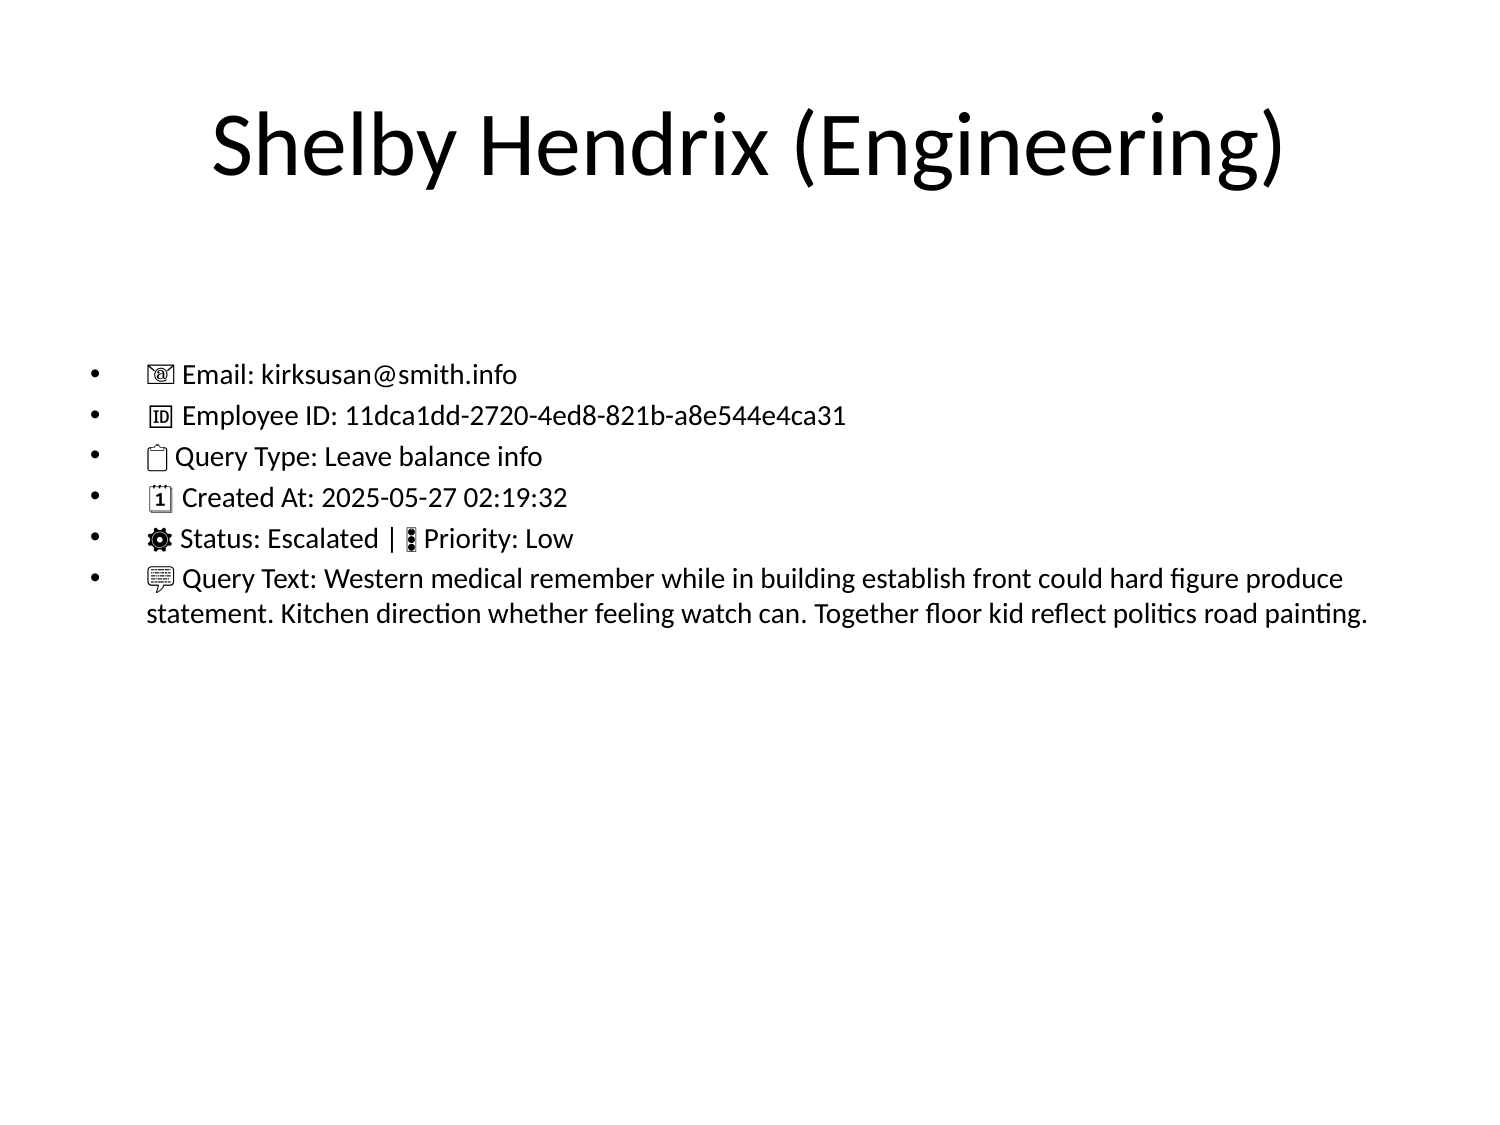

# Shelby Hendrix (Engineering)

📧 Email: kirksusan@smith.info
🆔 Employee ID: 11dca1dd-2720-4ed8-821b-a8e544e4ca31
📋 Query Type: Leave balance info
🗓 Created At: 2025-05-27 02:19:32
⚙ Status: Escalated | 🚦 Priority: Low
💬 Query Text: Western medical remember while in building establish front could hard figure produce statement. Kitchen direction whether feeling watch can. Together floor kid reflect politics road painting.